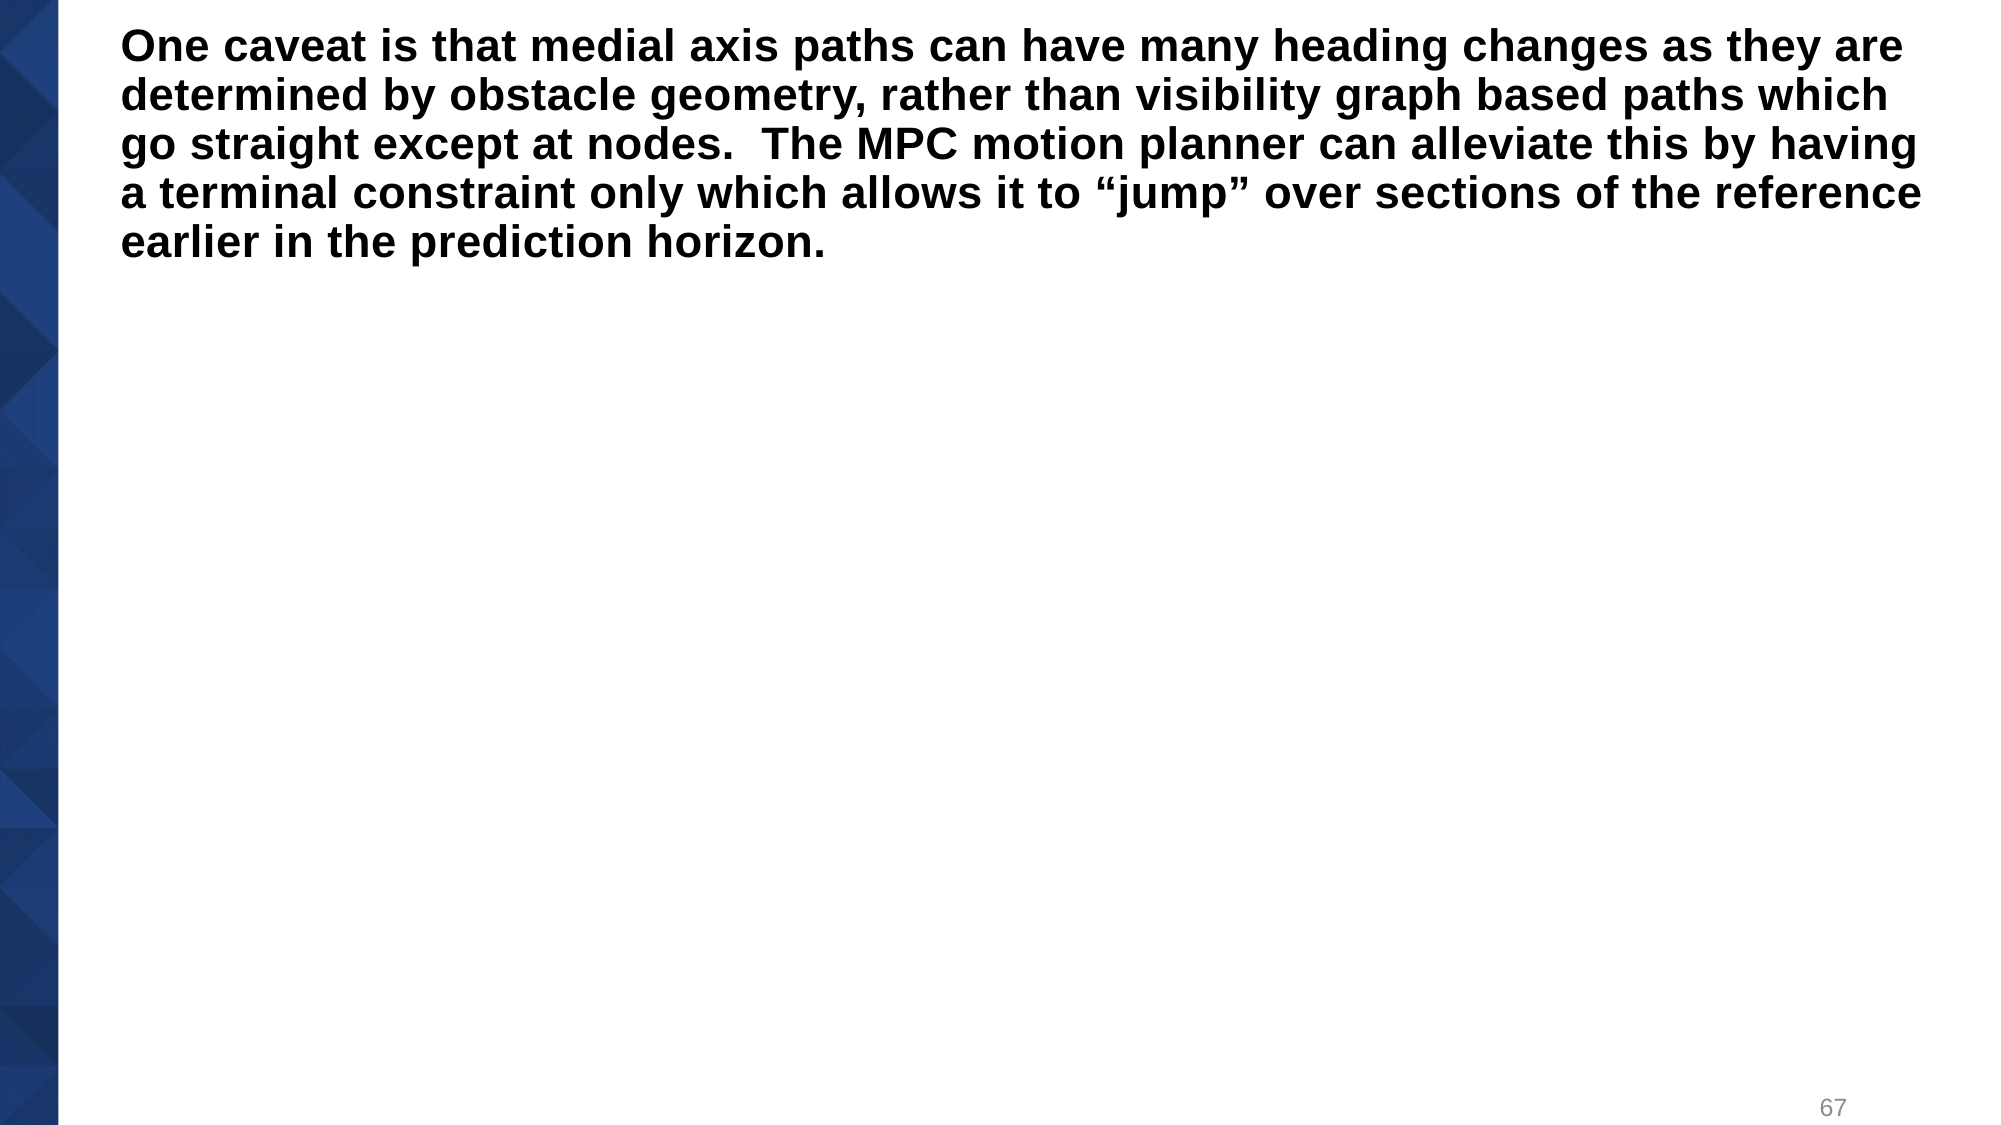

# One caveat is that medial axis paths can have many heading changes as they are determined by obstacle geometry, rather than visibility graph based paths which go straight except at nodes.  The MPC motion planner can alleviate this by having a terminal constraint only which allows it to “jump” over sections of the reference earlier in the prediction horizon.

67